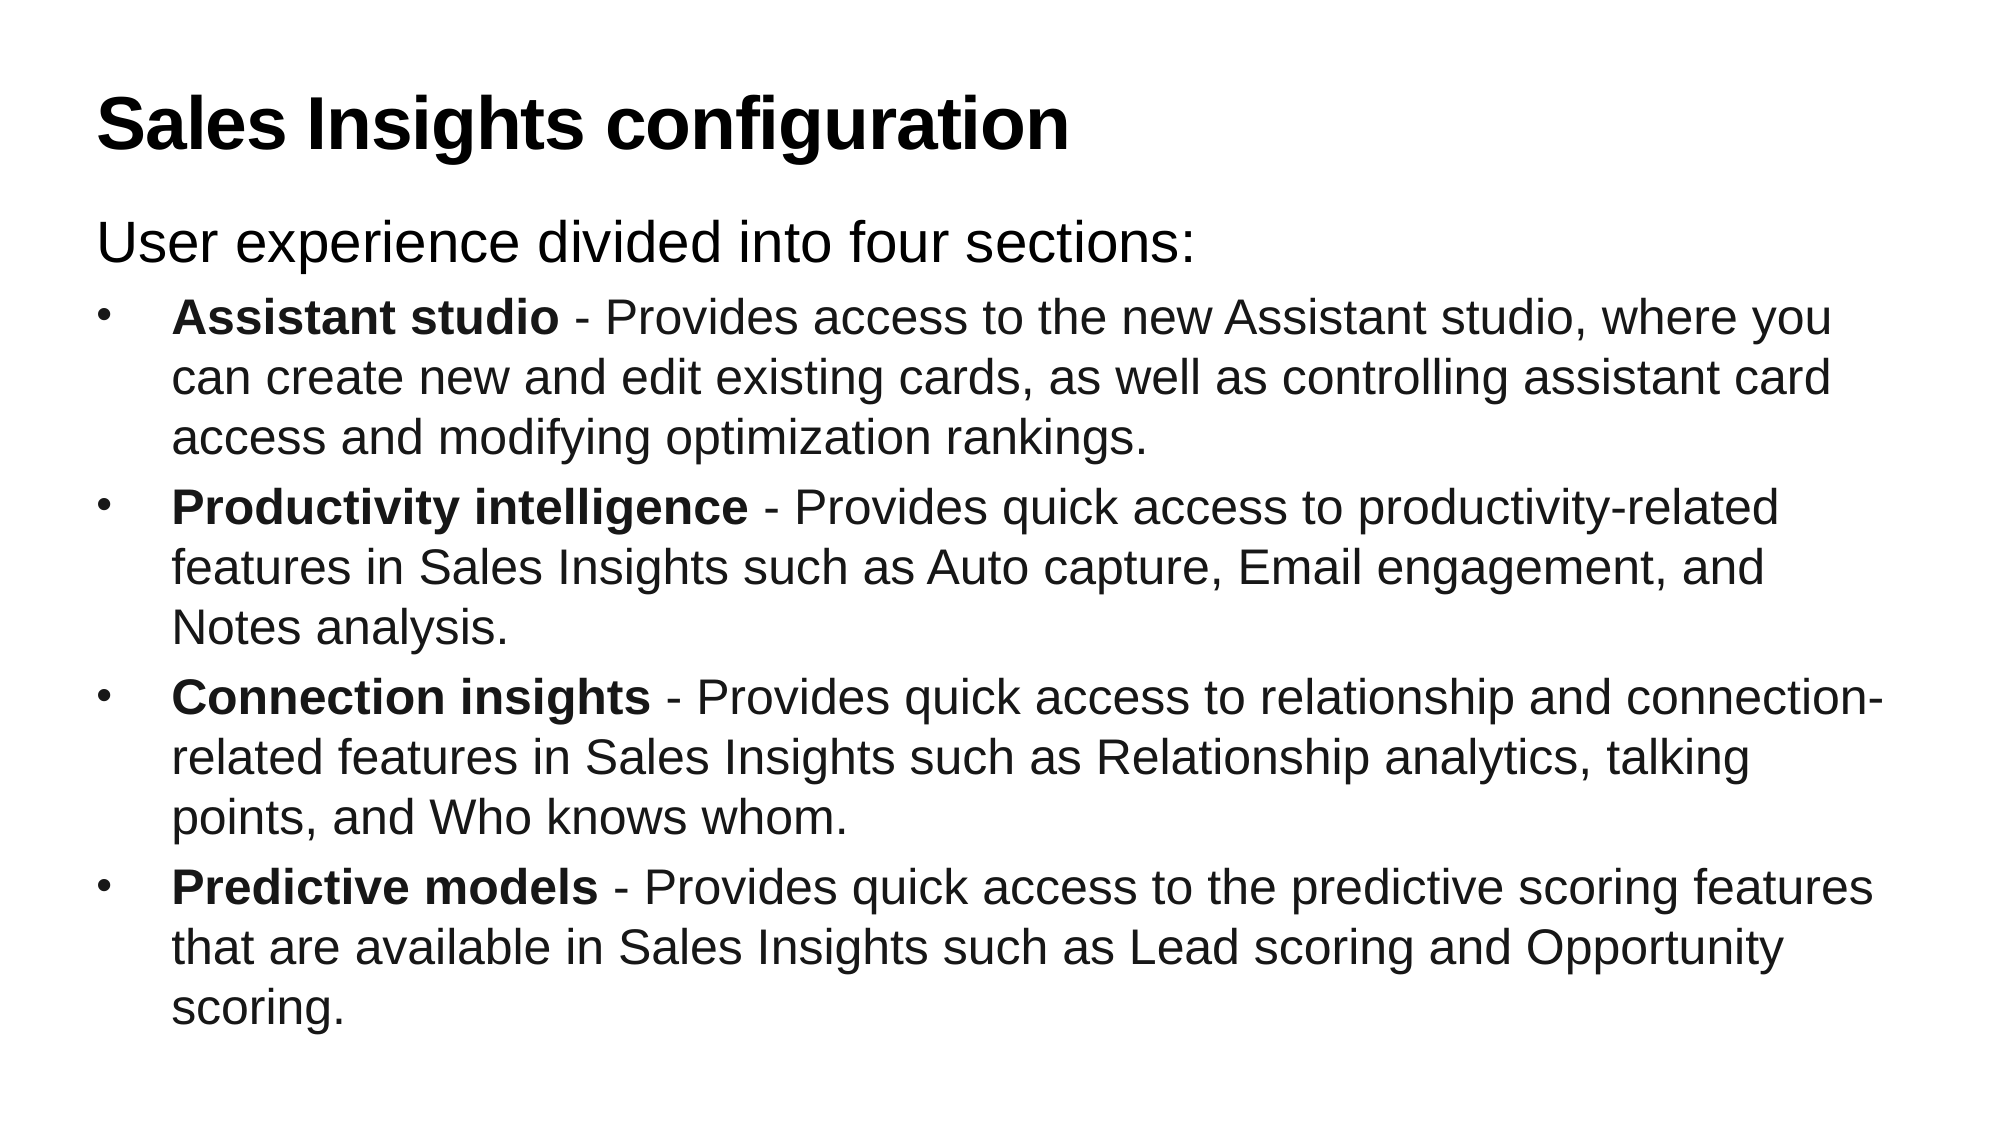

# Sales Insights configuration
User experience divided into four sections:
Assistant studio - Provides access to the new Assistant studio, where you can create new and edit existing cards, as well as controlling assistant card access and modifying optimization rankings.
Productivity intelligence - Provides quick access to productivity-related features in Sales Insights such as Auto capture, Email engagement, and Notes analysis.
Connection insights - Provides quick access to relationship and connection-related features in Sales Insights such as Relationship analytics, talking points, and Who knows whom.
Predictive models - Provides quick access to the predictive scoring features that are available in Sales Insights such as Lead scoring and Opportunity scoring.